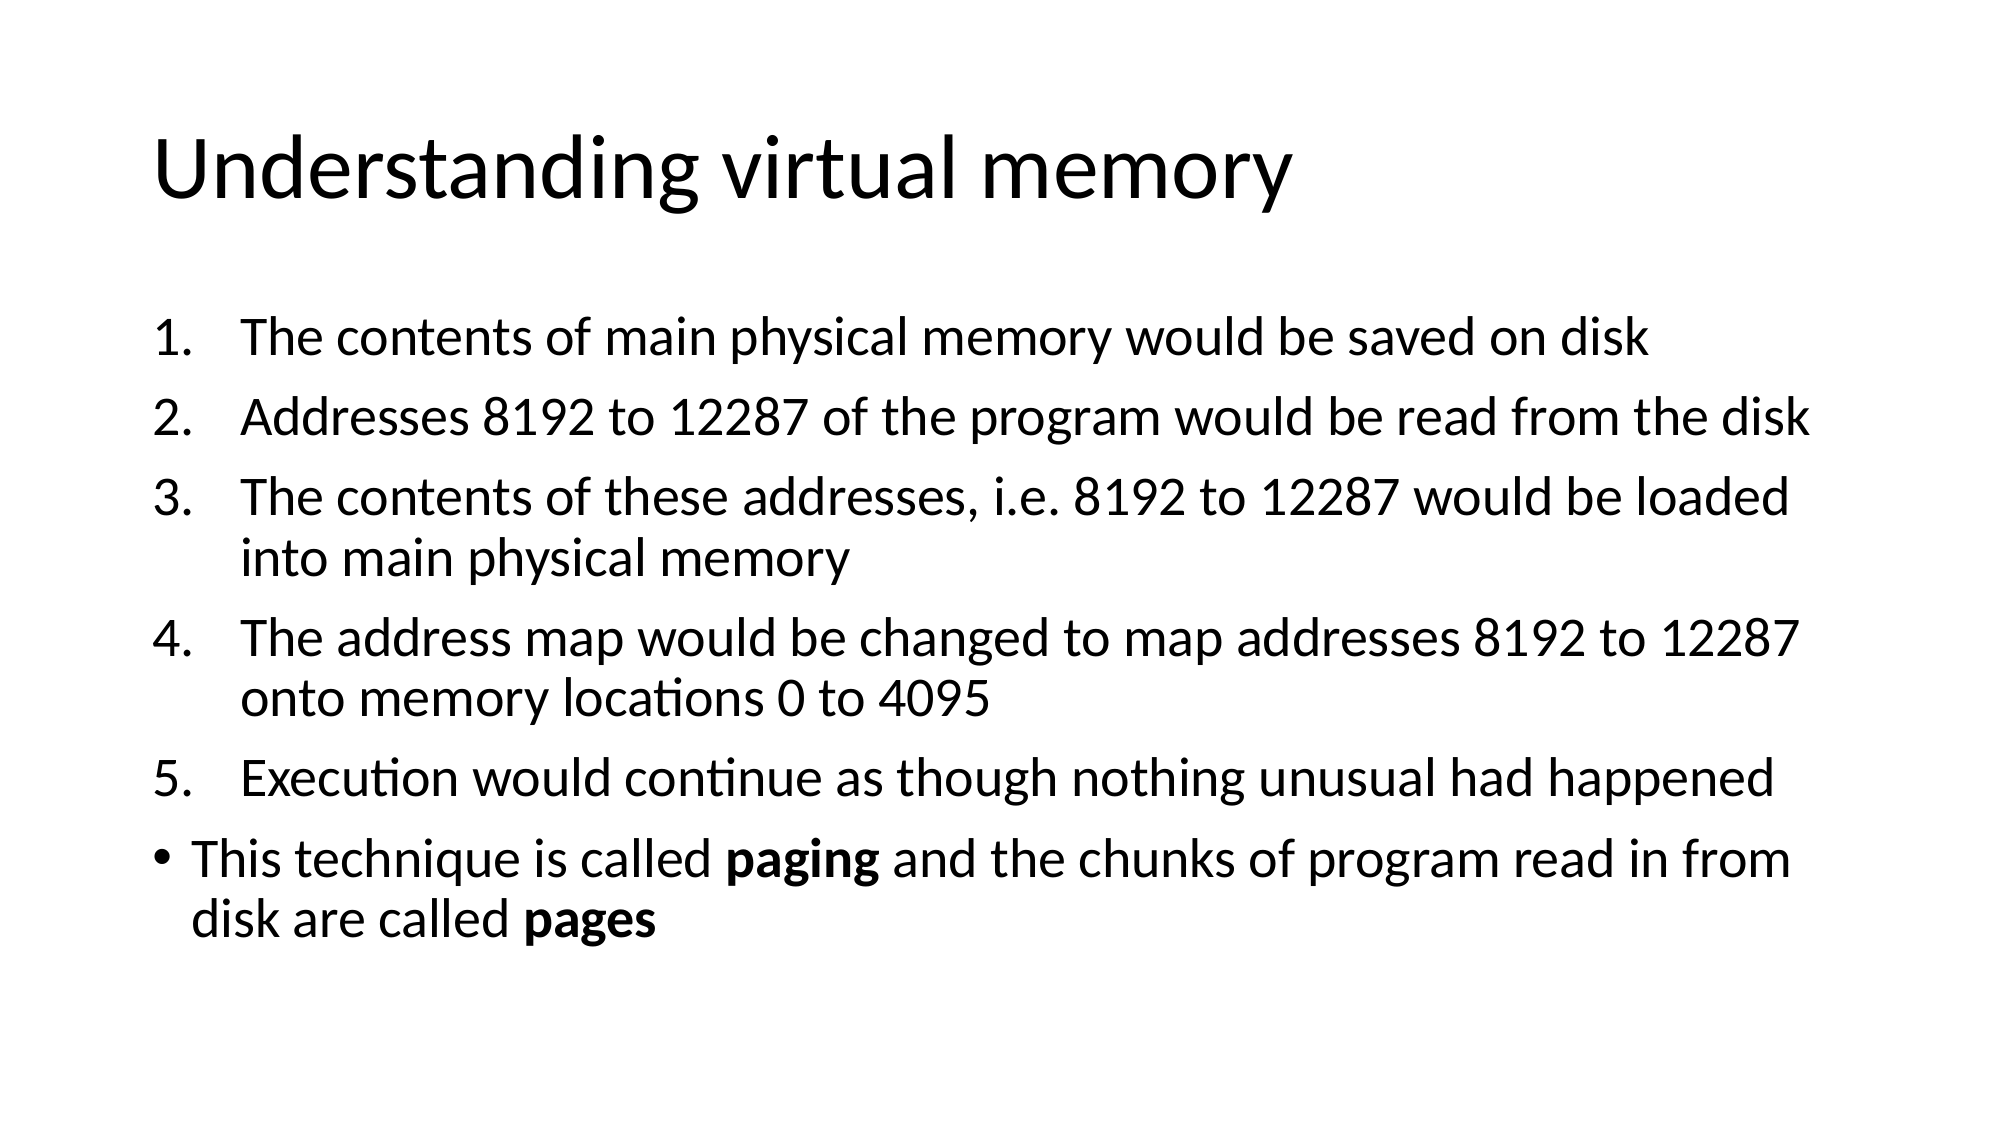

# Understanding virtual memory
The contents of main physical memory would be saved on disk
Addresses 8192 to 12287 of the program would be read from the disk
The contents of these addresses, i.e. 8192 to 12287 would be loaded into main physical memory
The address map would be changed to map addresses 8192 to 12287  onto memory locations 0 to 4095
Execution would continue as though nothing unusual had happened
This technique is called paging and the chunks of program read in from disk are called pages